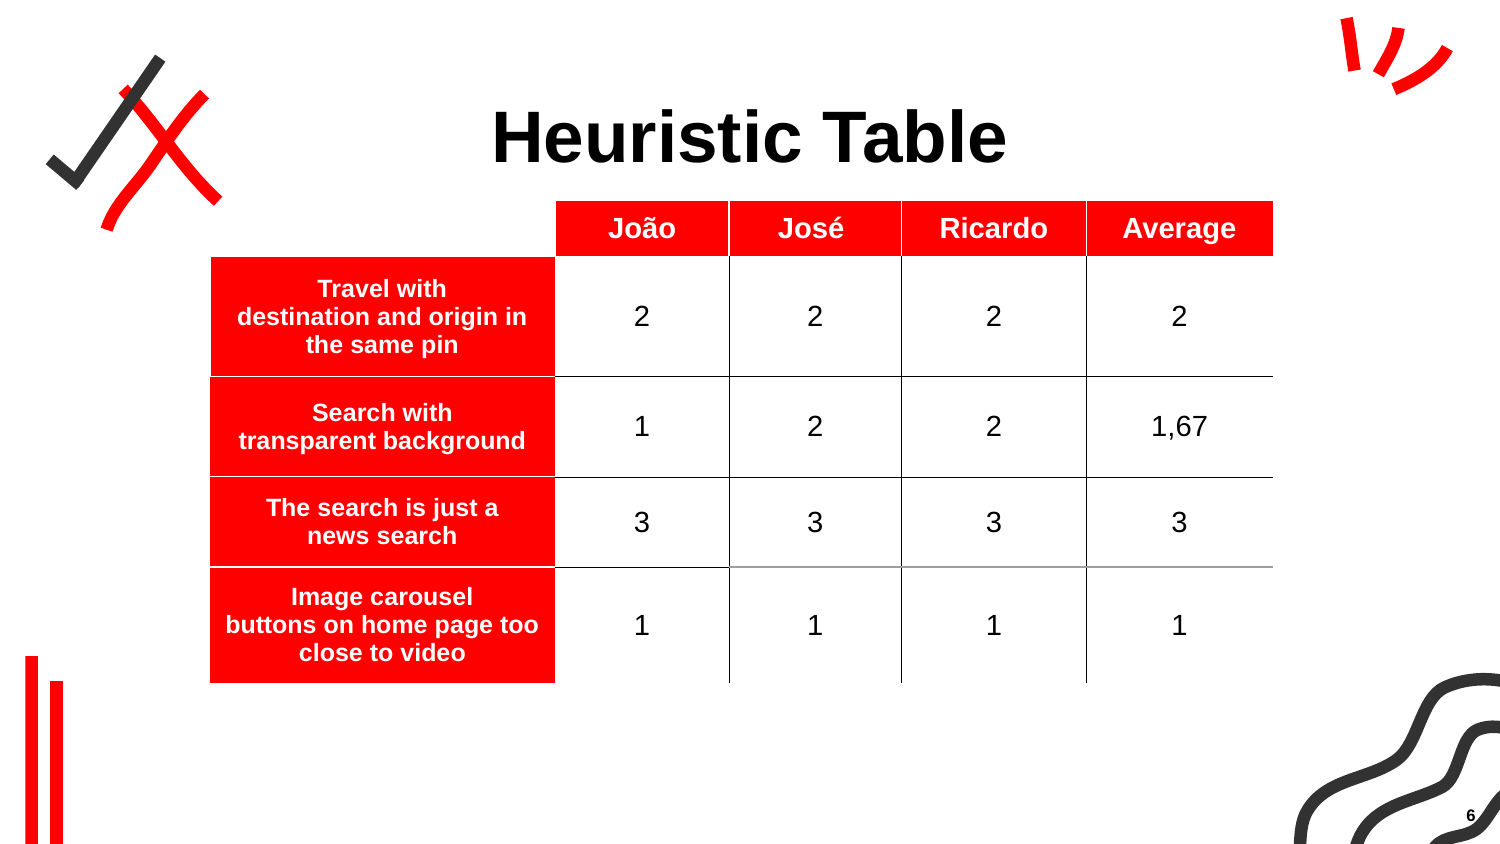

# Heuristic Table

|  | João | José | Ricardo | Average |
| --- | --- | --- | --- | --- |
| Travel with destination and origin in the same pin | 2 | 2 | 2 | 2 |
| Search with transparent background | 1 | 2 | 2 | 1,67 |
| The search is just a news search | 3 | 3 | 3 | 3 |
| Image carousel buttons on home page too close to video | 1 | 1 | 1 | 1 |
6